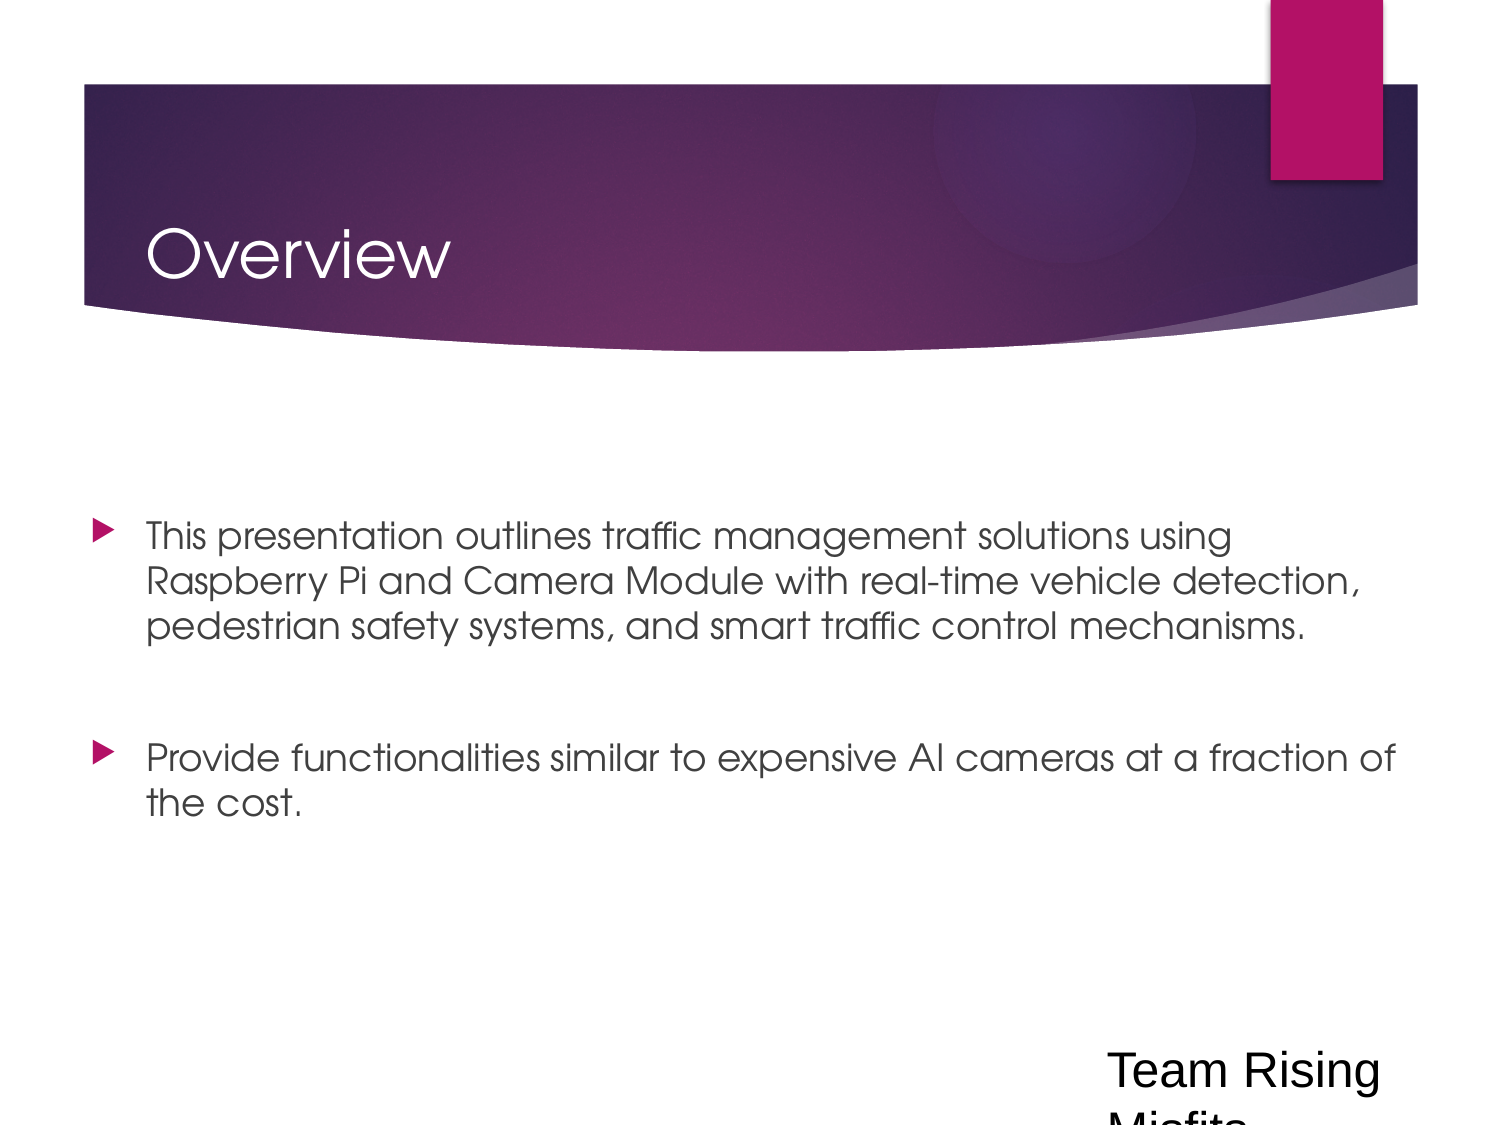

# Overview
This presentation outlines traffic management solutions using Raspberry Pi and Camera Module with real-time vehicle detection, pedestrian safety systems, and smart traffic control mechanisms.

Provide functionalities similar to expensive AI cameras at a fraction of the cost.

Team Rising Misfits